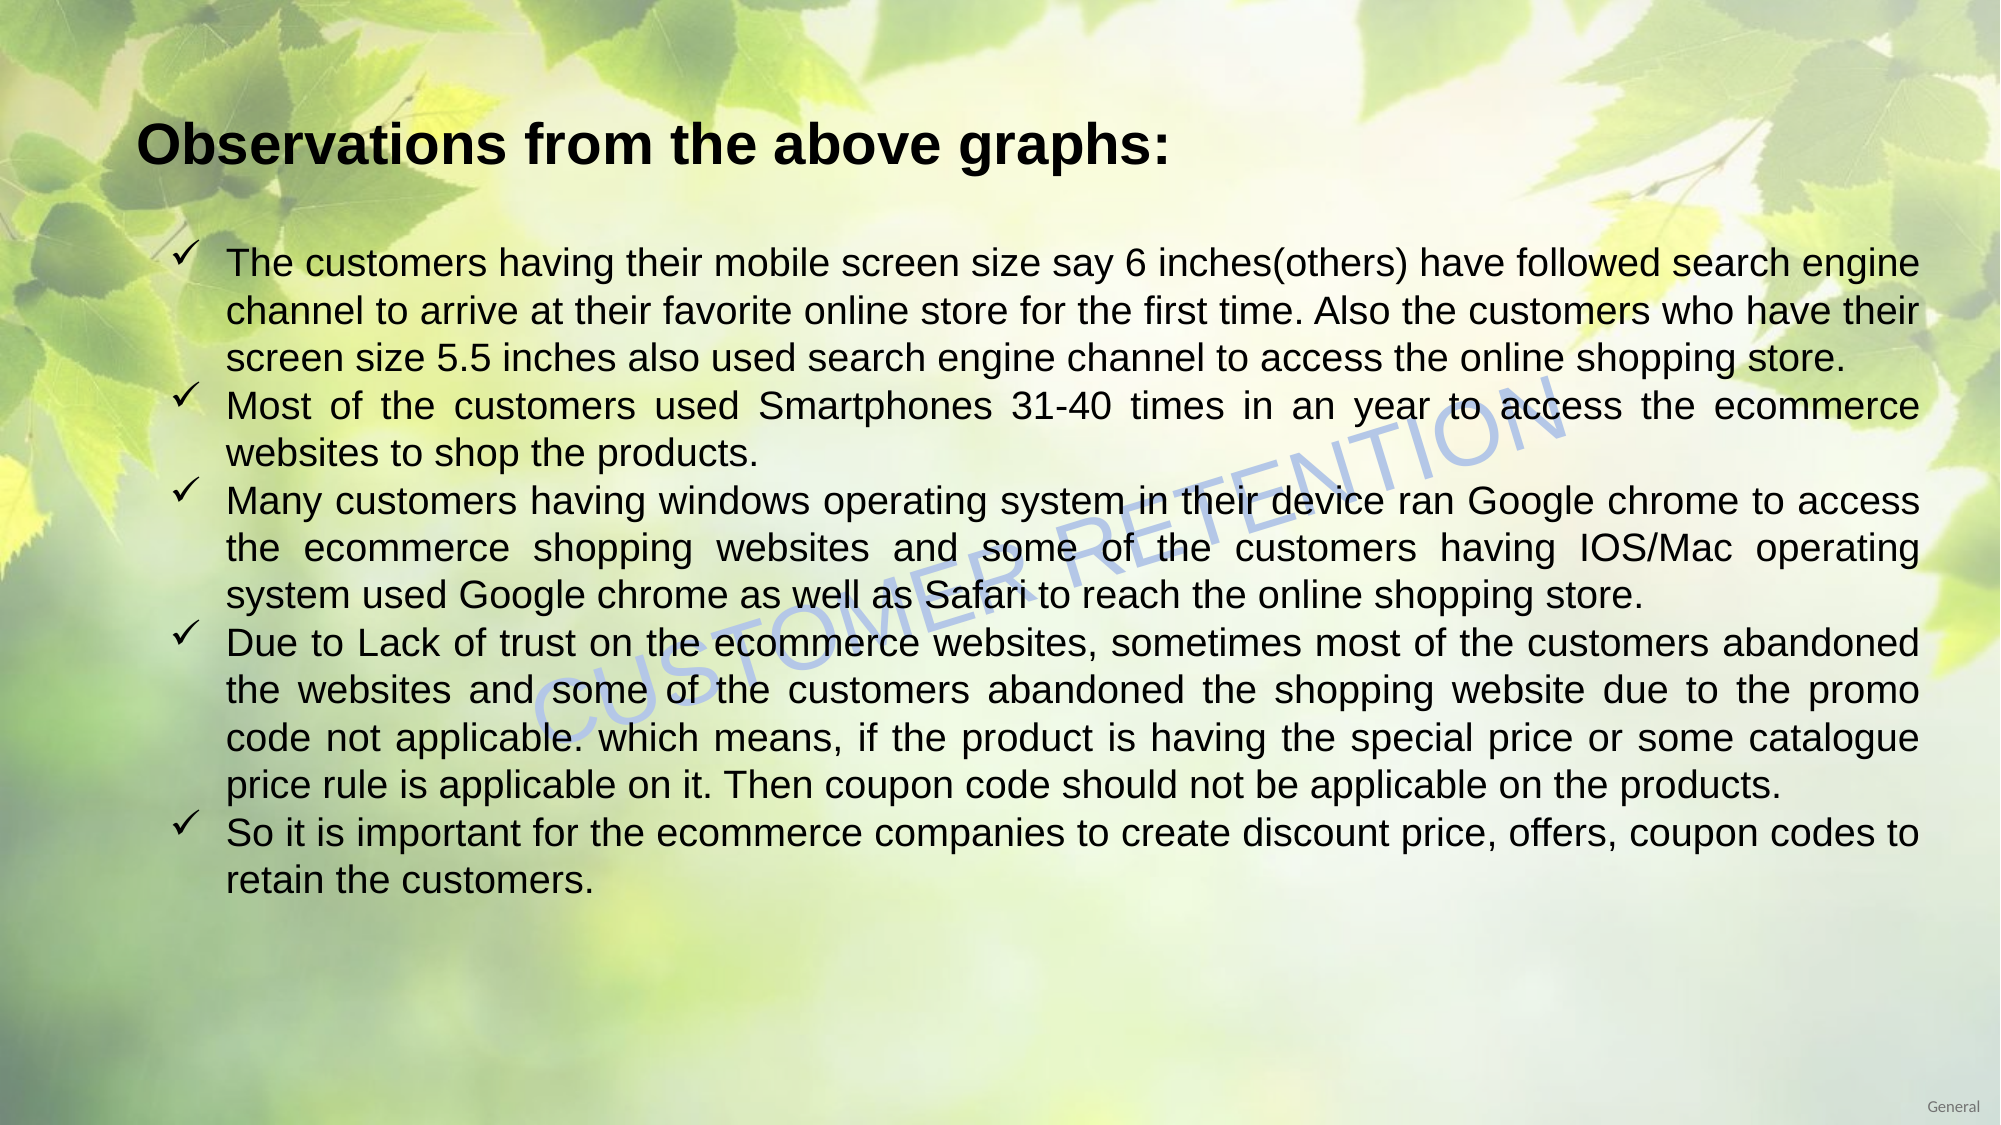

Observations from the above graphs:

The customers having their mobile screen size say 6 inches(others) have followed search engine channel to arrive at their favorite online store for the first time. Also the customers who have their screen size 5.5 inches also used search engine channel to access the online shopping store.
Most of the customers used Smartphones 31-40 times in an year to access the ecommerce websites to shop the products.
Many customers having windows operating system in their device ran Google chrome to access the ecommerce shopping websites and some of the customers having IOS/Mac operating system used Google chrome as well as Safari to reach the online shopping store.
Due to Lack of trust on the ecommerce websites, sometimes most of the customers abandoned the websites and some of the customers abandoned the shopping website due to the promo code not applicable. which means, if the product is having the special price or some catalogue price rule is applicable on it. Then coupon code should not be applicable on the products.
So it is important for the ecommerce companies to create discount price, offers, coupon codes to retain the customers.